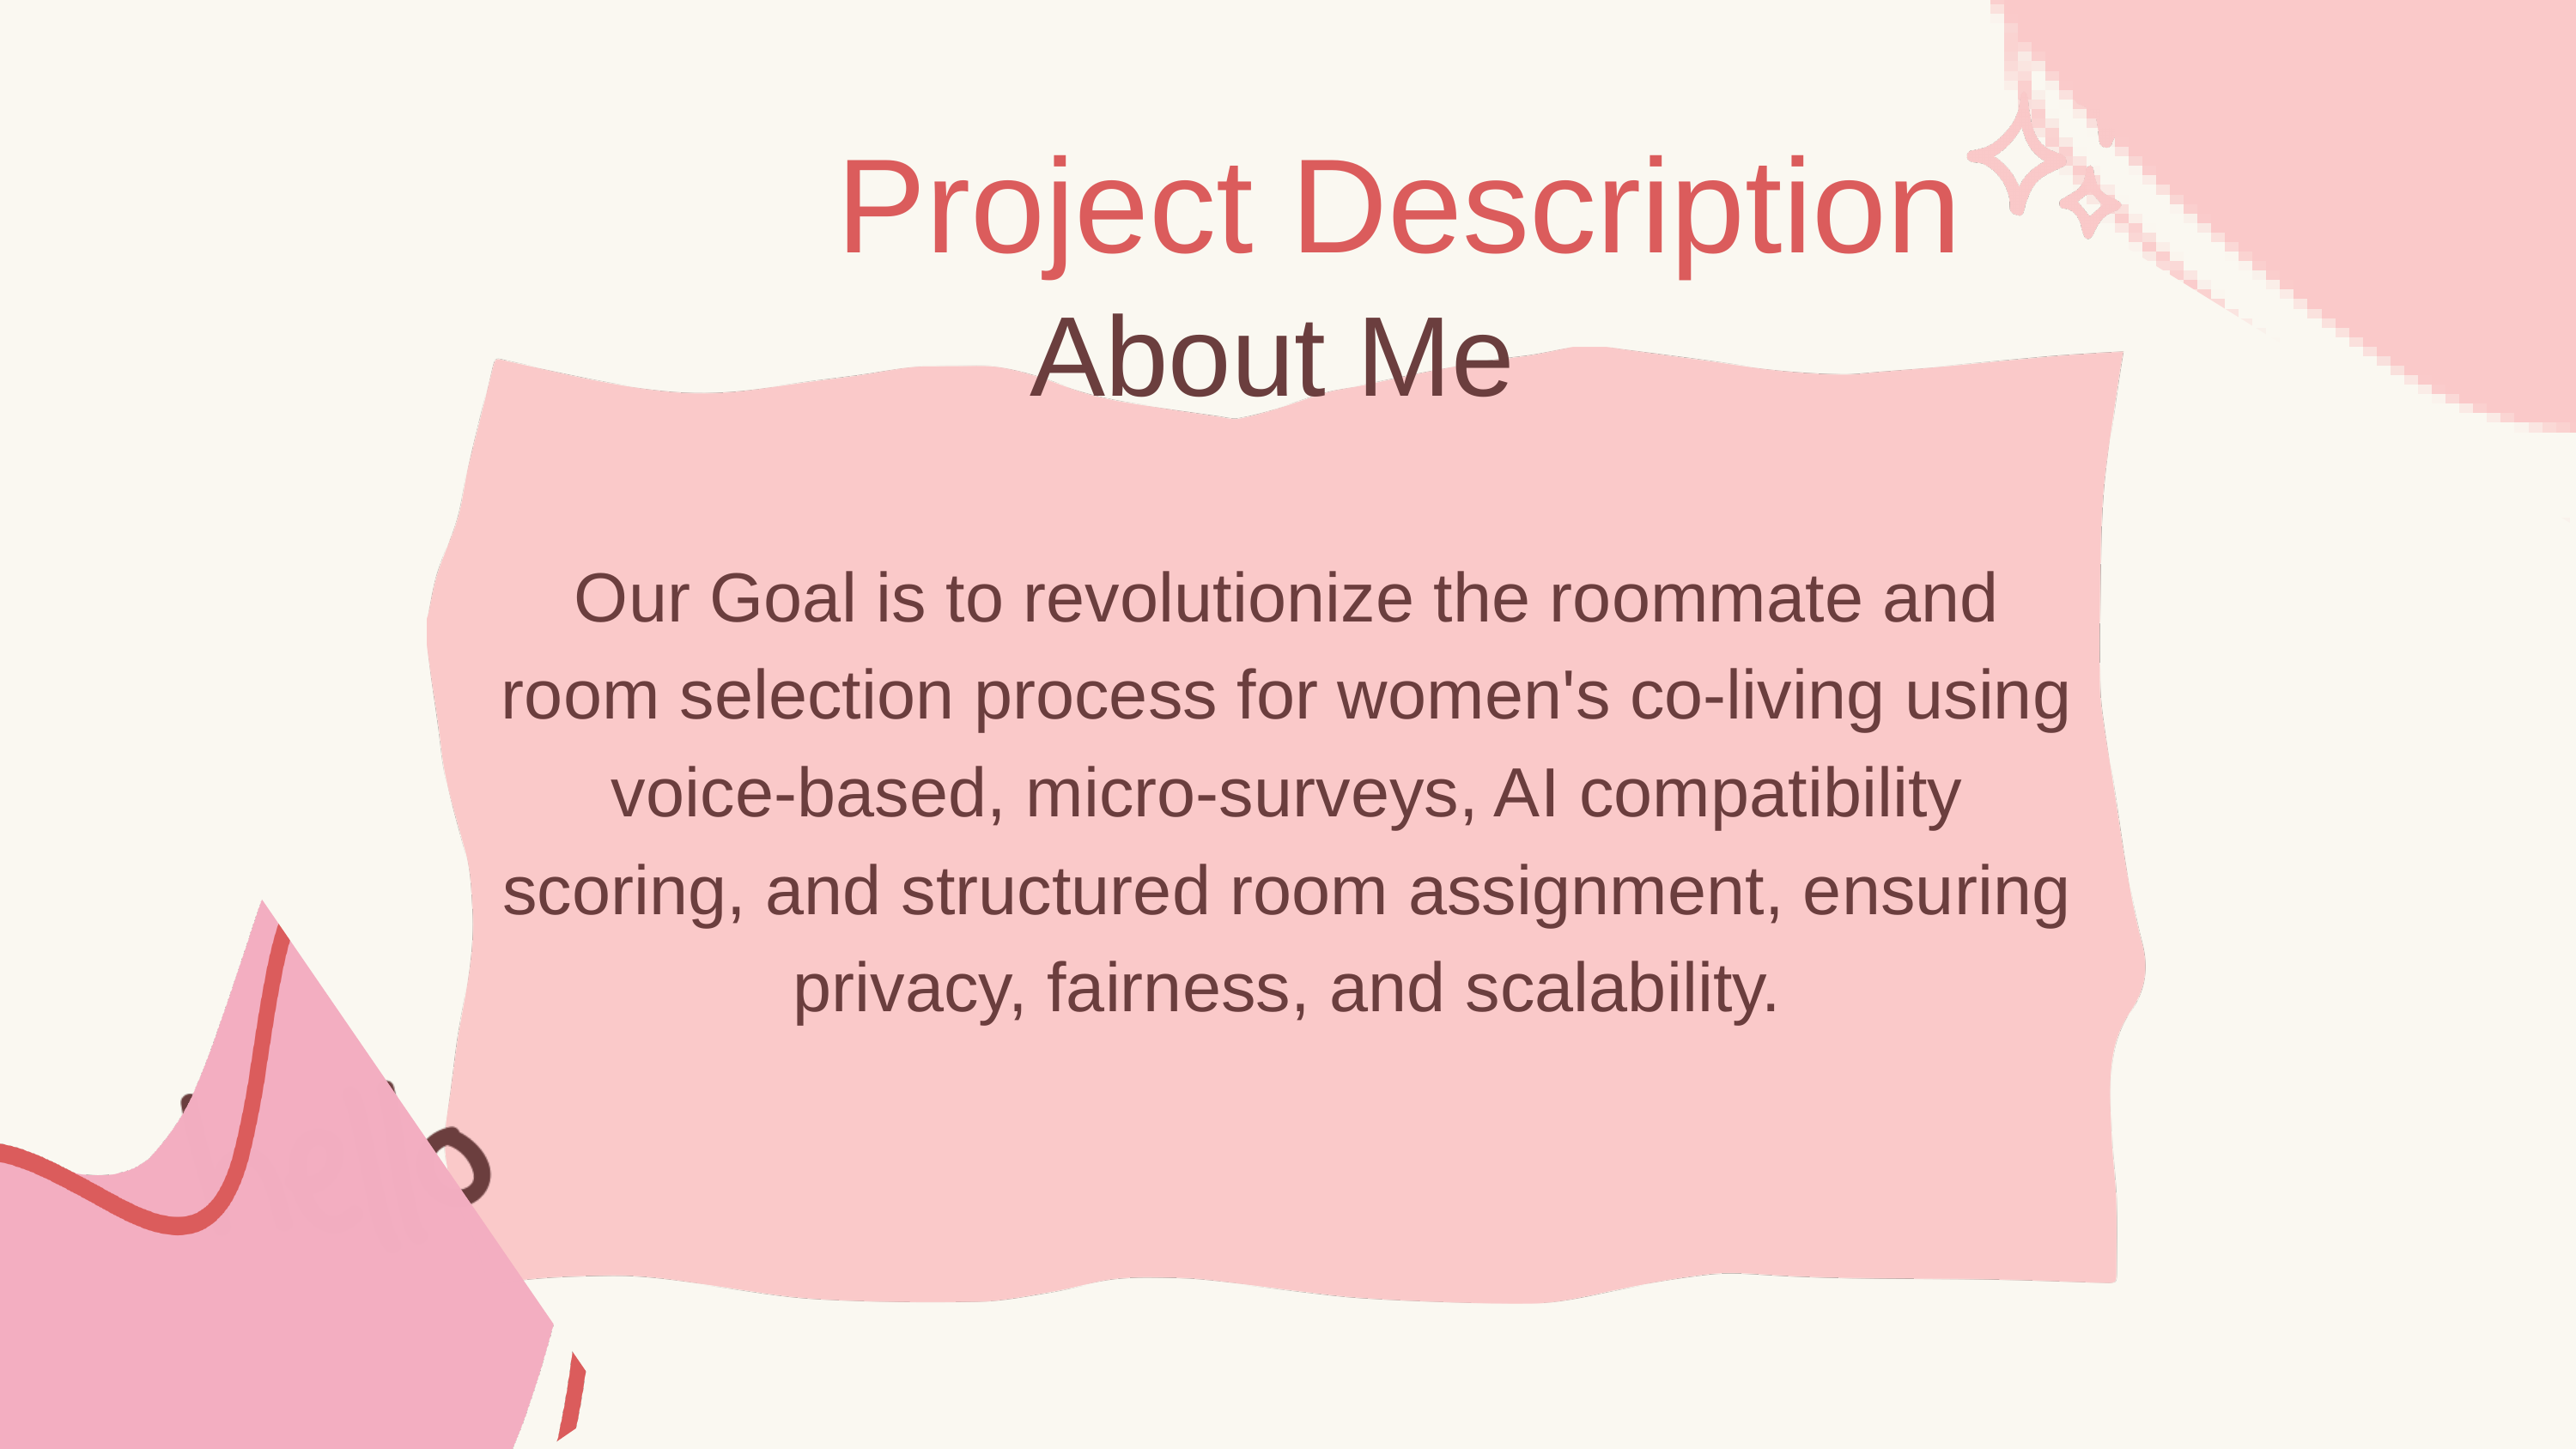

Project Description
About Me

Our Goal is to revolutionize the roommate and room selection process for women's co-living using voice-based, micro-surveys, AI compatibility scoring, and structured room assignment, ensuring privacy, fairness, and scalability.